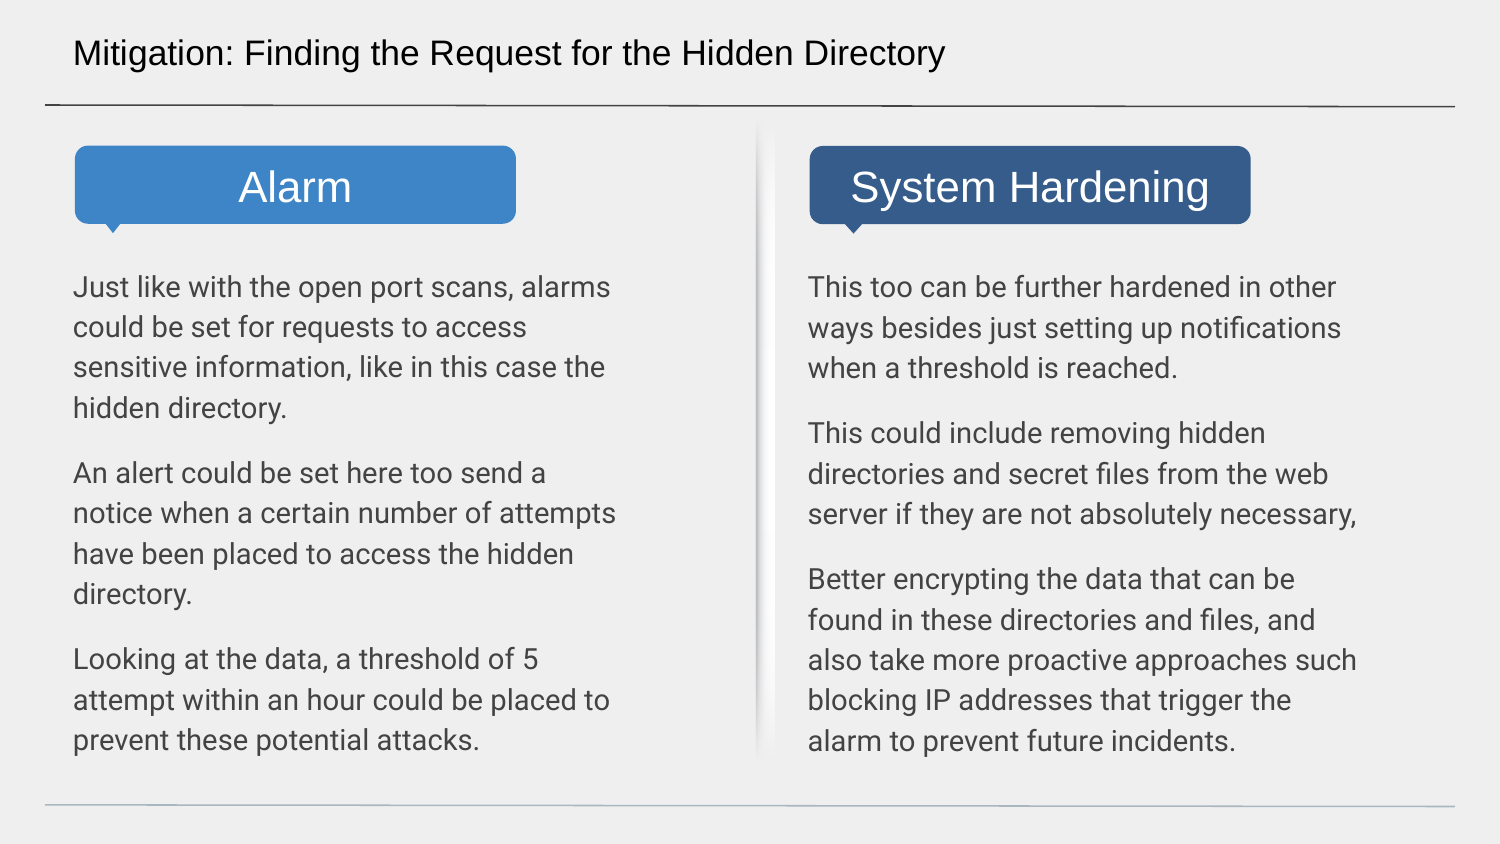

# Mitigation: Finding the Request for the Hidden Directory
Just like with the open port scans, alarms could be set for requests to access sensitive information, like in this case the hidden directory.
An alert could be set here too send a notice when a certain number of attempts have been placed to access the hidden directory.
Looking at the data, a threshold of 5 attempt within an hour could be placed to prevent these potential attacks.

This too can be further hardened in other ways besides just setting up notifications when a threshold is reached.
This could include removing hidden directories and secret files from the web server if they are not absolutely necessary,
Better encrypting the data that can be found in these directories and files, and also take more proactive approaches such blocking IP addresses that trigger the alarm to prevent future incidents.